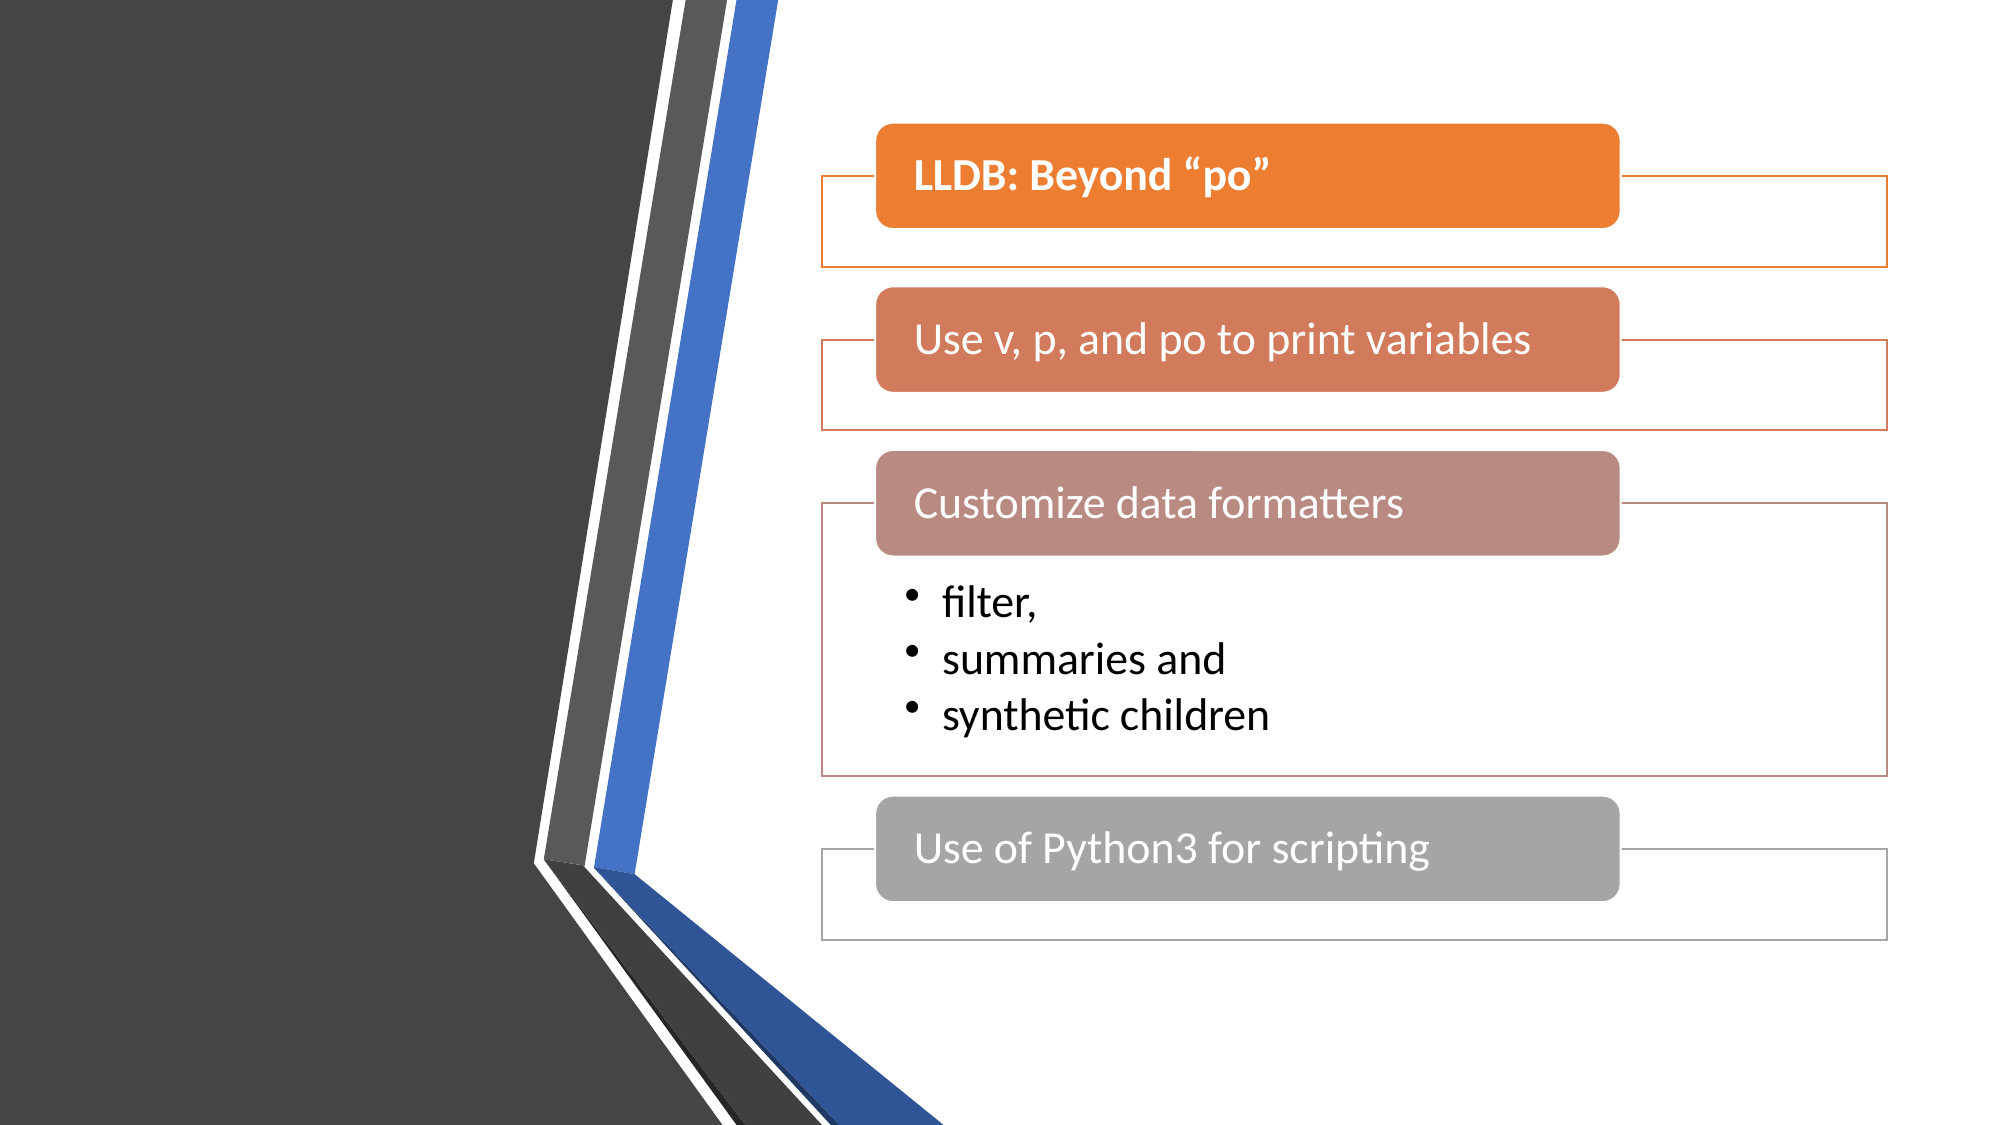

LLDB: Beyond “po”
Use v, p, and po to print variables
filter,
summaries and
synthetic children
Customize data formatters
Use of Python3 for scripting